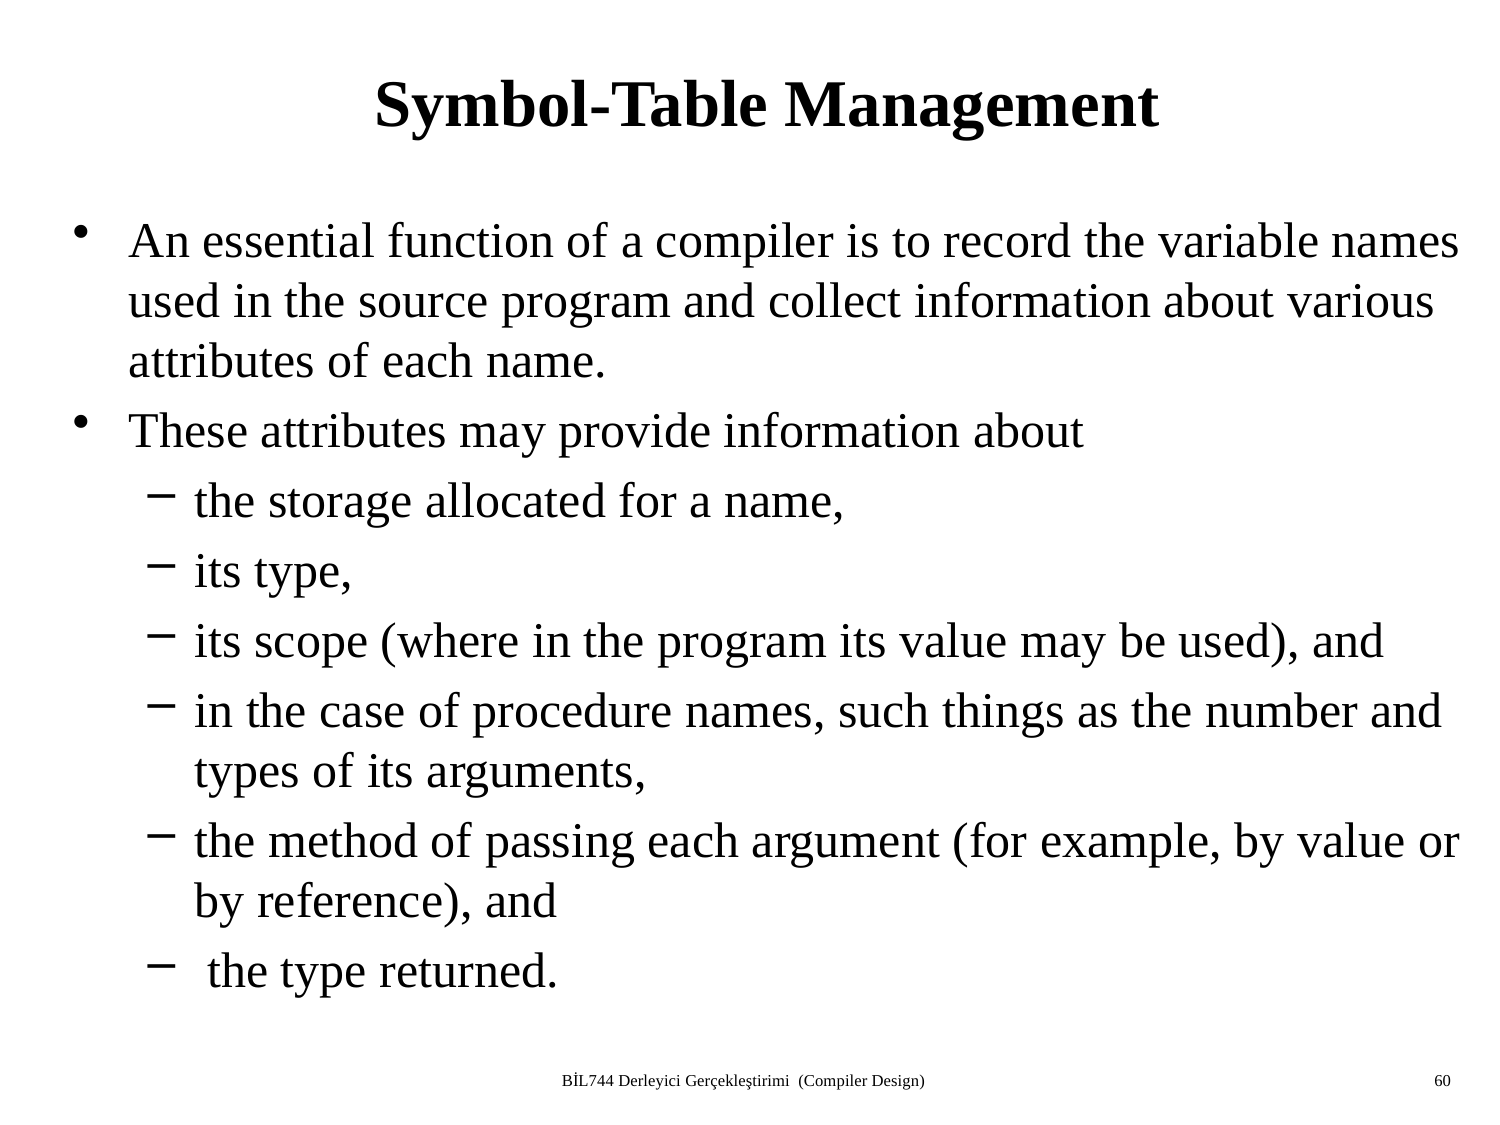

# Symbol-Table Management

An essential function of a compiler is to record the variable names used in the source program and collect information about various attributes of each name.
These attributes may provide information about
the storage allocated for a name,
its type,
its scope (where in the program its value may be used), and
in the case of procedure names, such things as the number and types of its arguments,
the method of passing each argument (for example, by value or by reference), and
 the type returned.
BİL744 Derleyici Gerçekleştirimi  (Compiler Design)
60